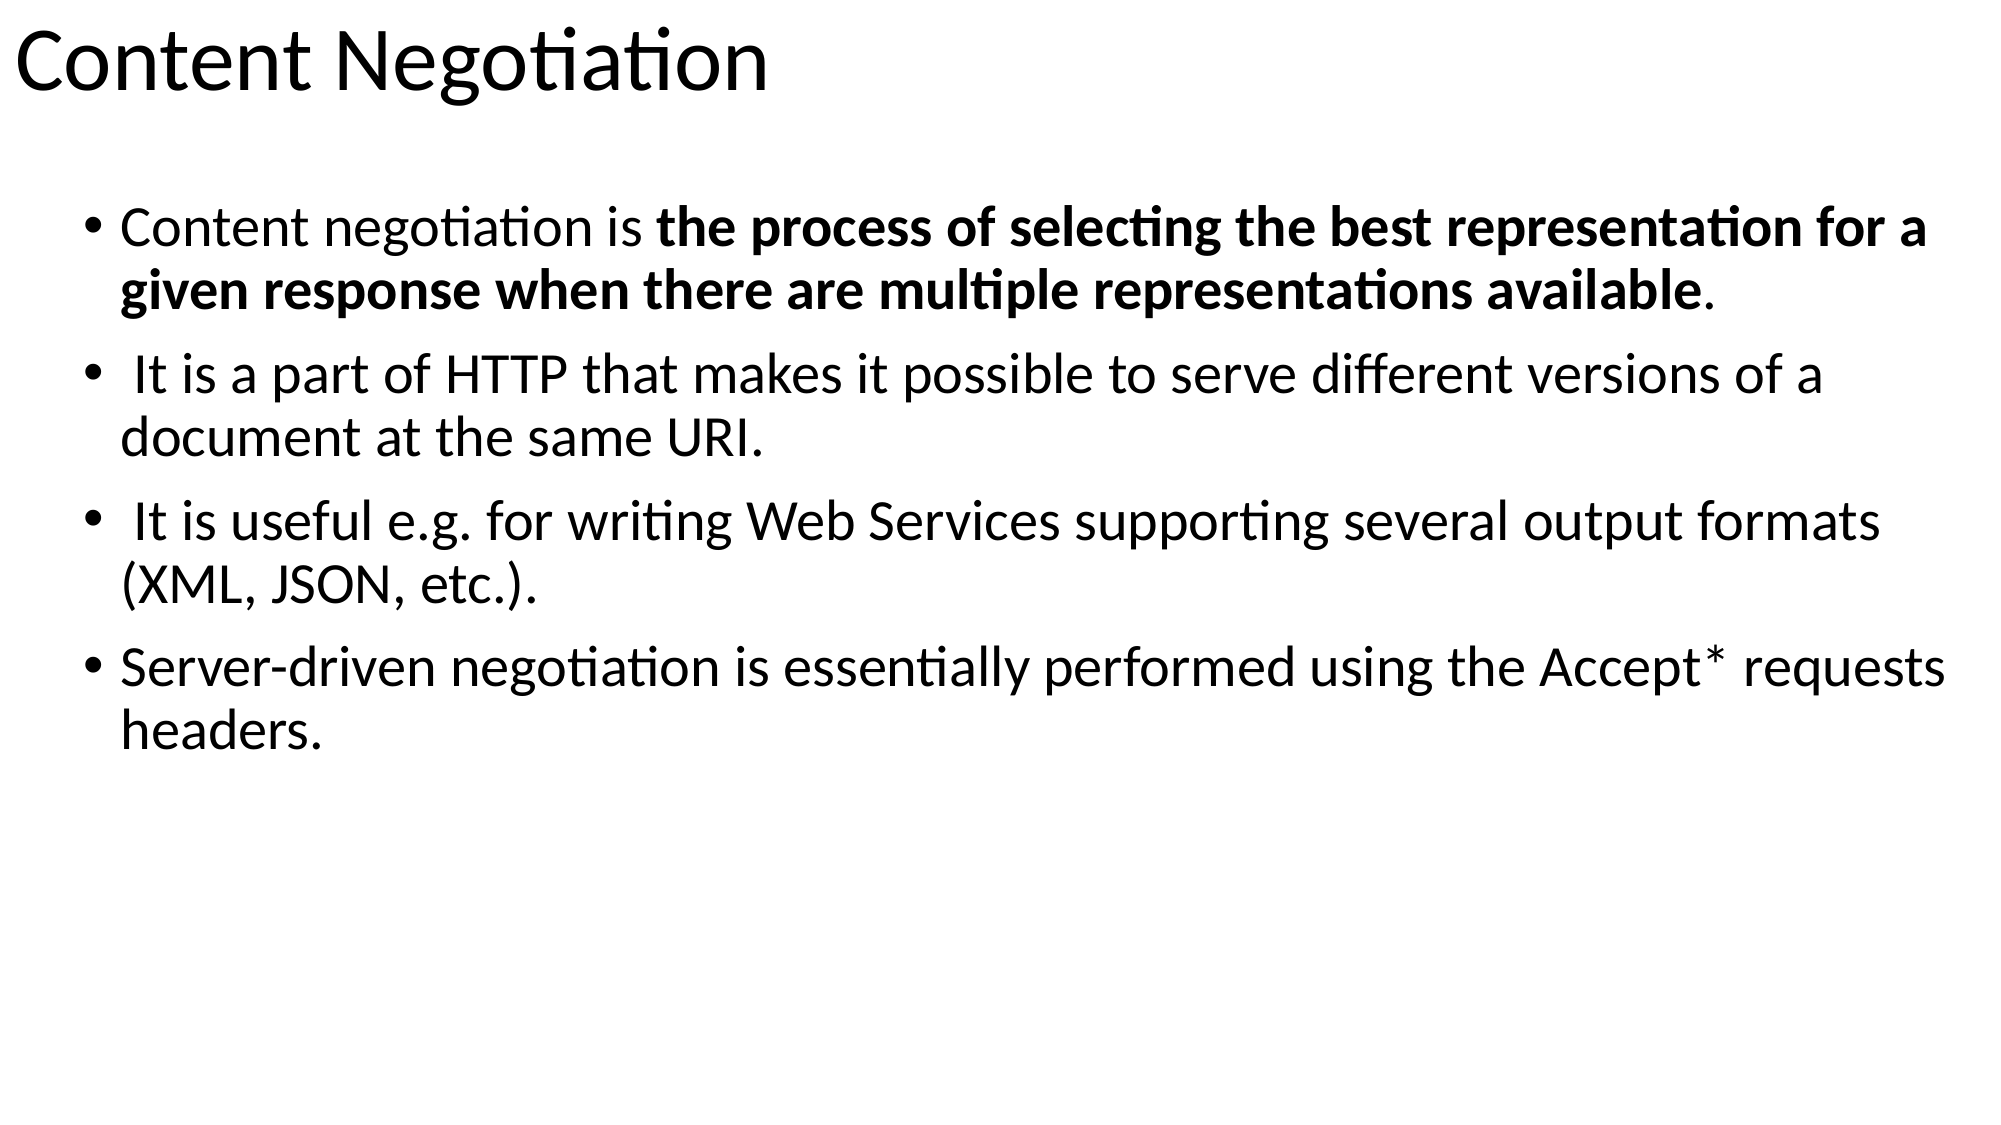

# Content Negotiation
Content negotiation is the process of selecting the best representation for a given response when there are multiple representations available.
 It is a part of HTTP that makes it possible to serve different versions of a document at the same URI.
 It is useful e.g. for writing Web Services supporting several output formats (XML, JSON, etc.).
Server-driven negotiation is essentially performed using the Accept* requests headers.